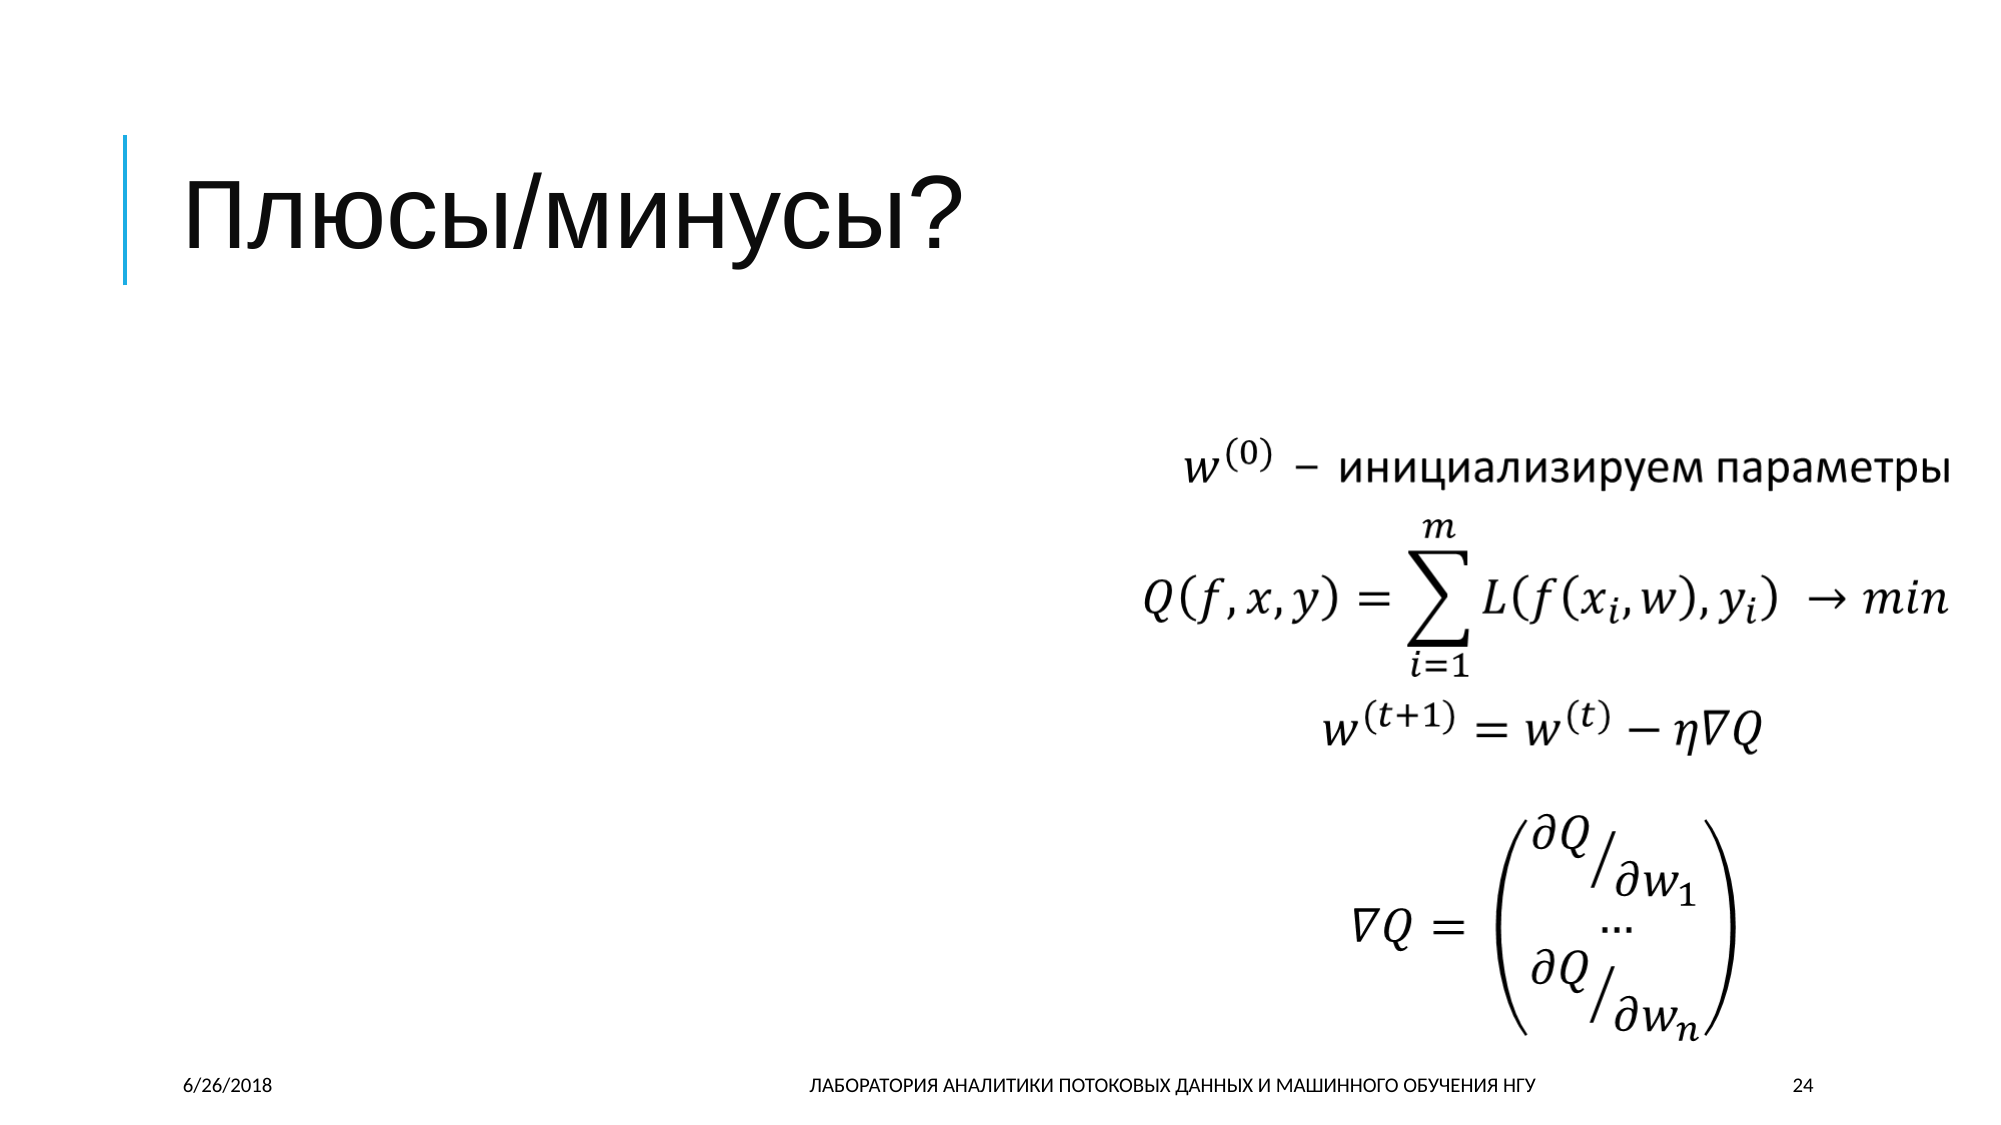

# Плюсы/минусы?

6/26/2018
ЛАБОРАТОРИЯ АНАЛИТИКИ ПОТОКОВЫХ ДАННЫХ И МАШИННОГО ОБУЧЕНИЯ НГУ
24